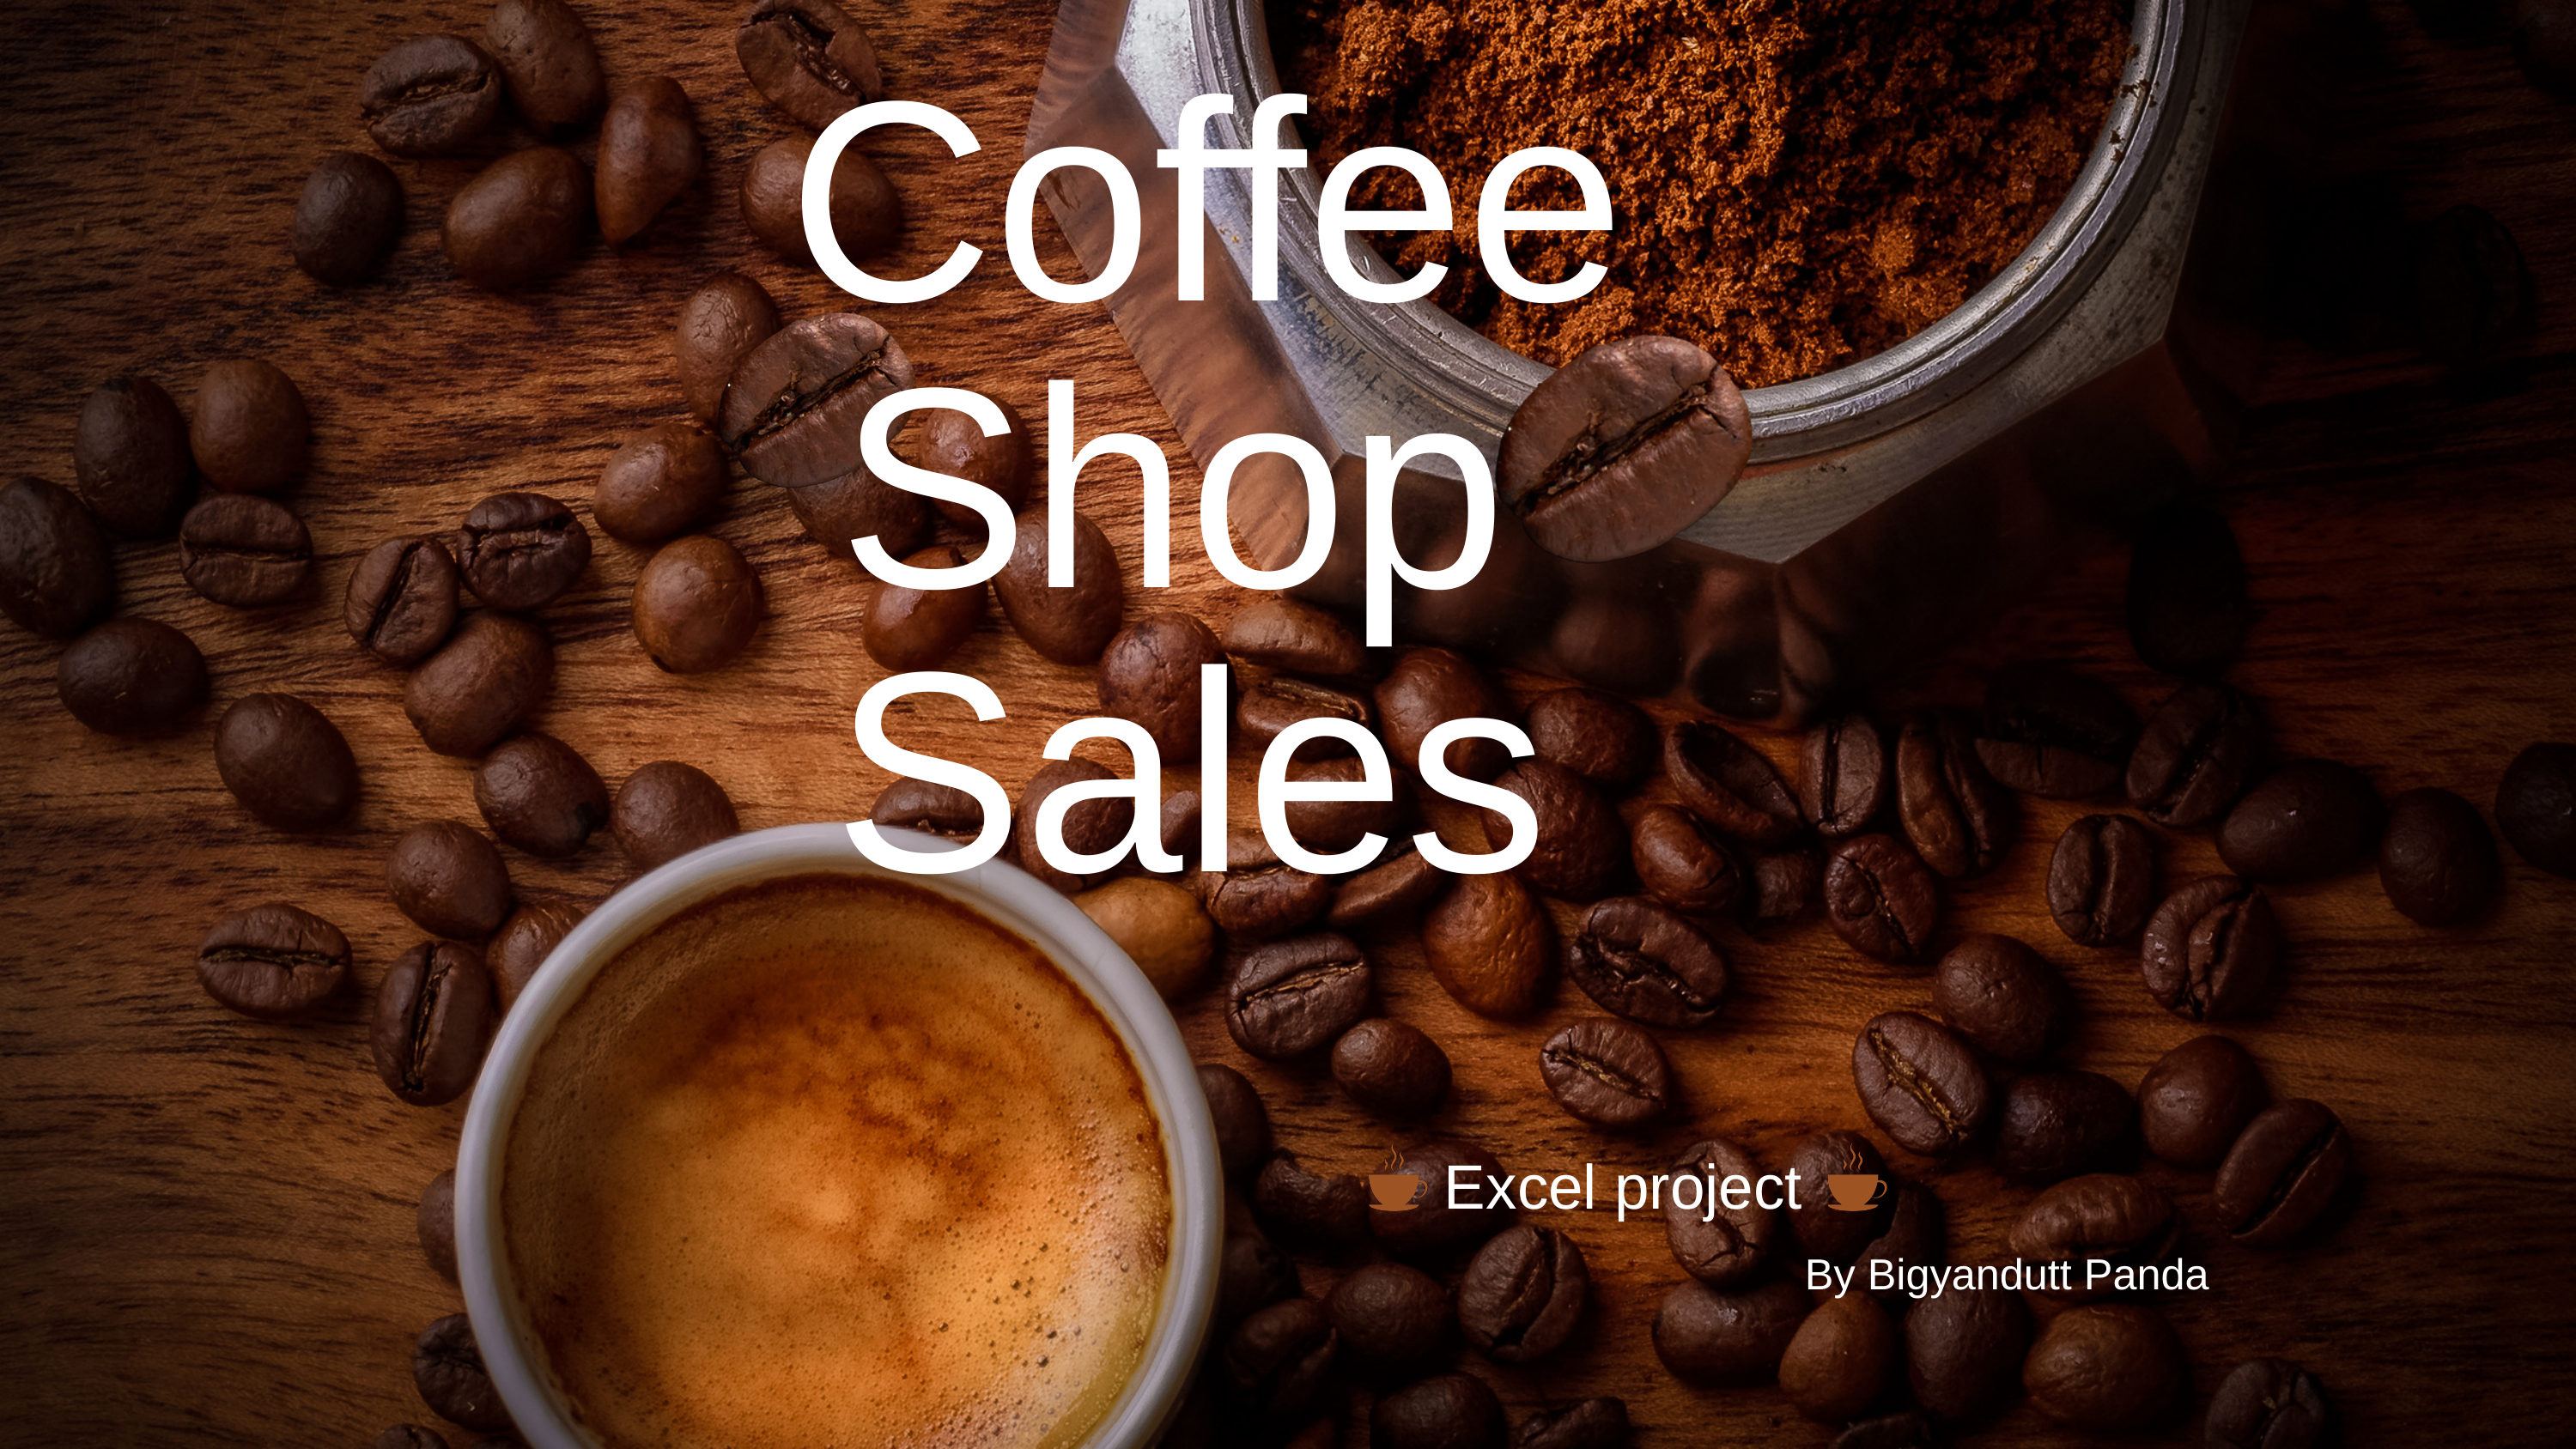

Coffee
Shop

Sales
Excel project

By Bigyandutt Panda